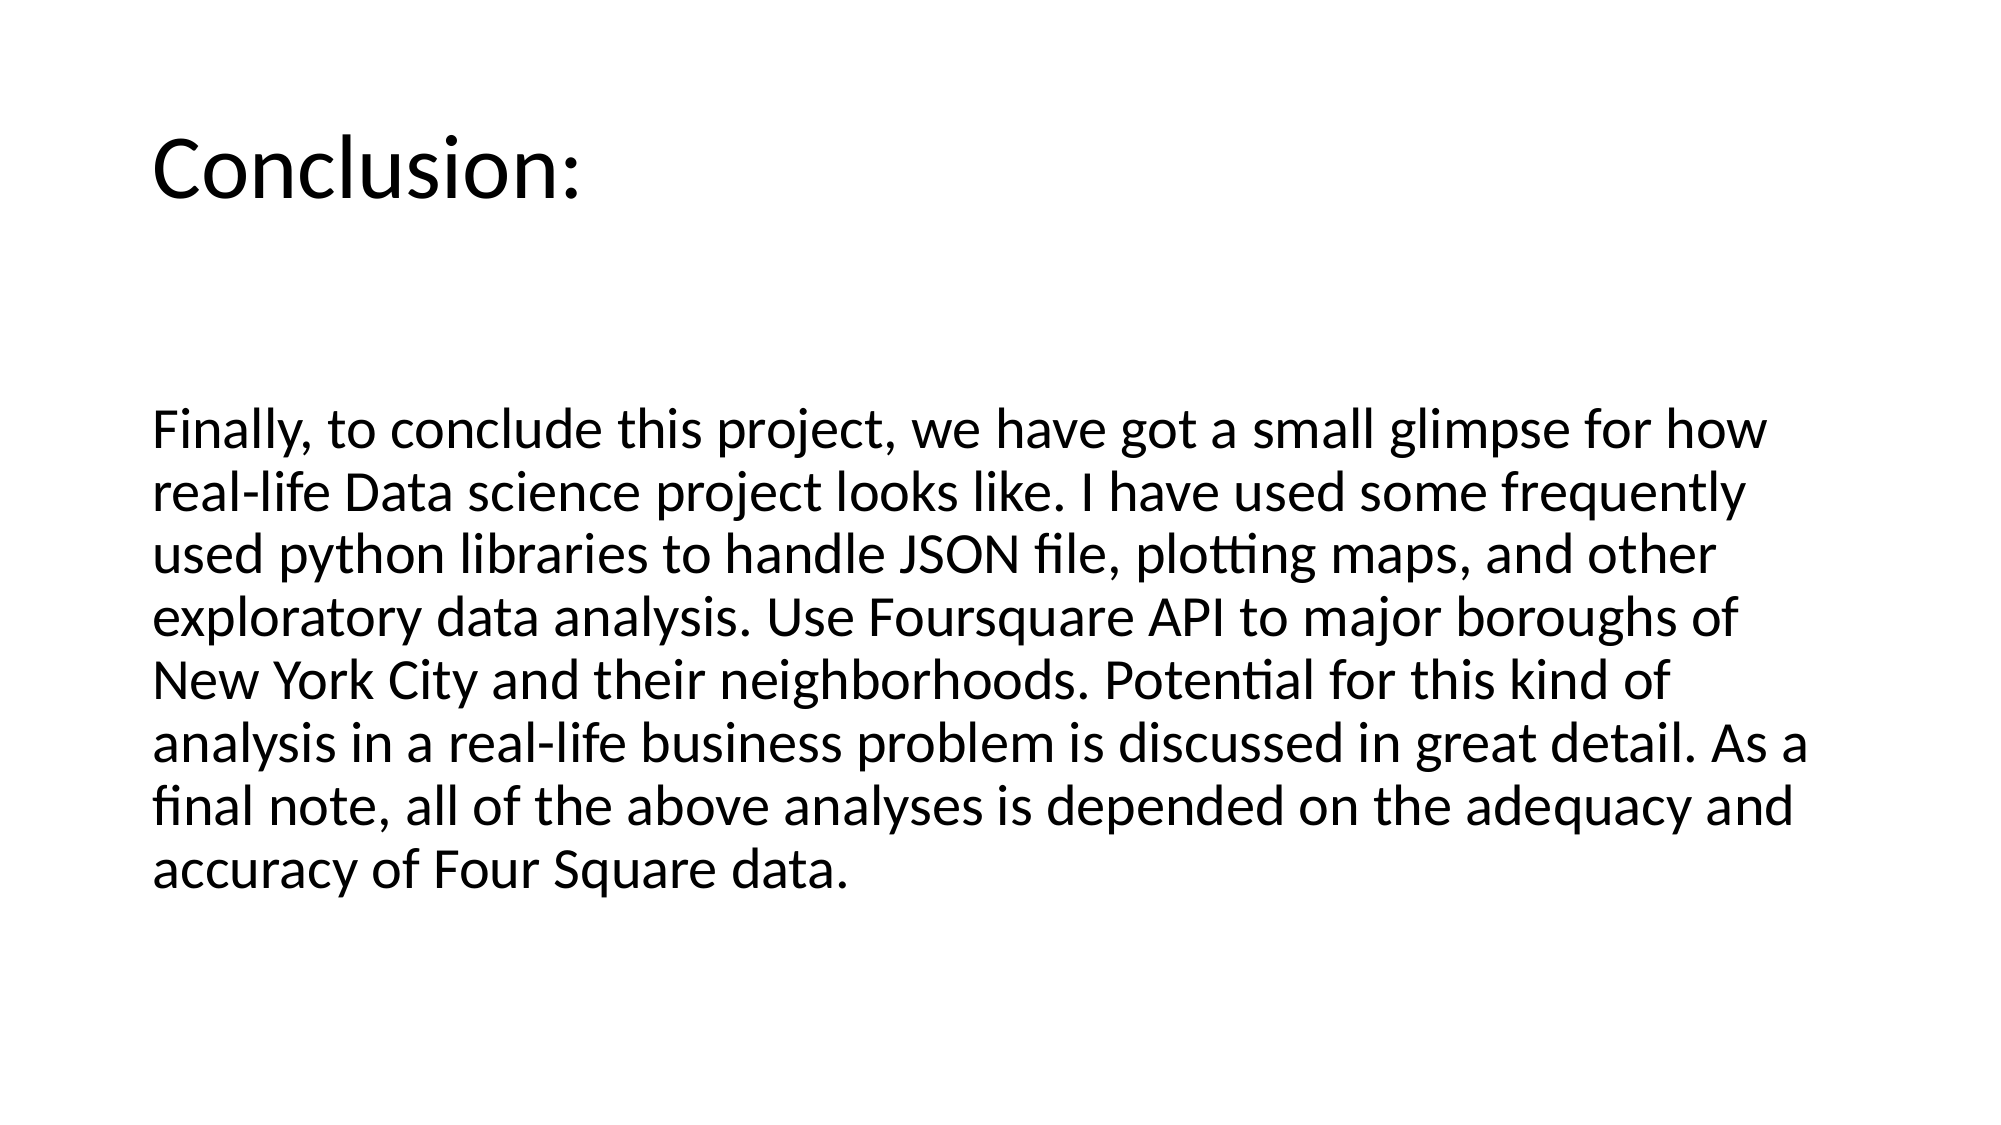

# Conclusion:

Finally, to conclude this project, we have got a small glimpse for how real-life Data science project looks like. I have used some frequently used python libraries to handle JSON file, plotting maps, and other exploratory data analysis. Use Foursquare API to major boroughs of New York City and their neighborhoods. Potential for this kind of analysis in a real-life business problem is discussed in great detail. As a final note, all of the above analyses is depended on the adequacy and accuracy of Four Square data.